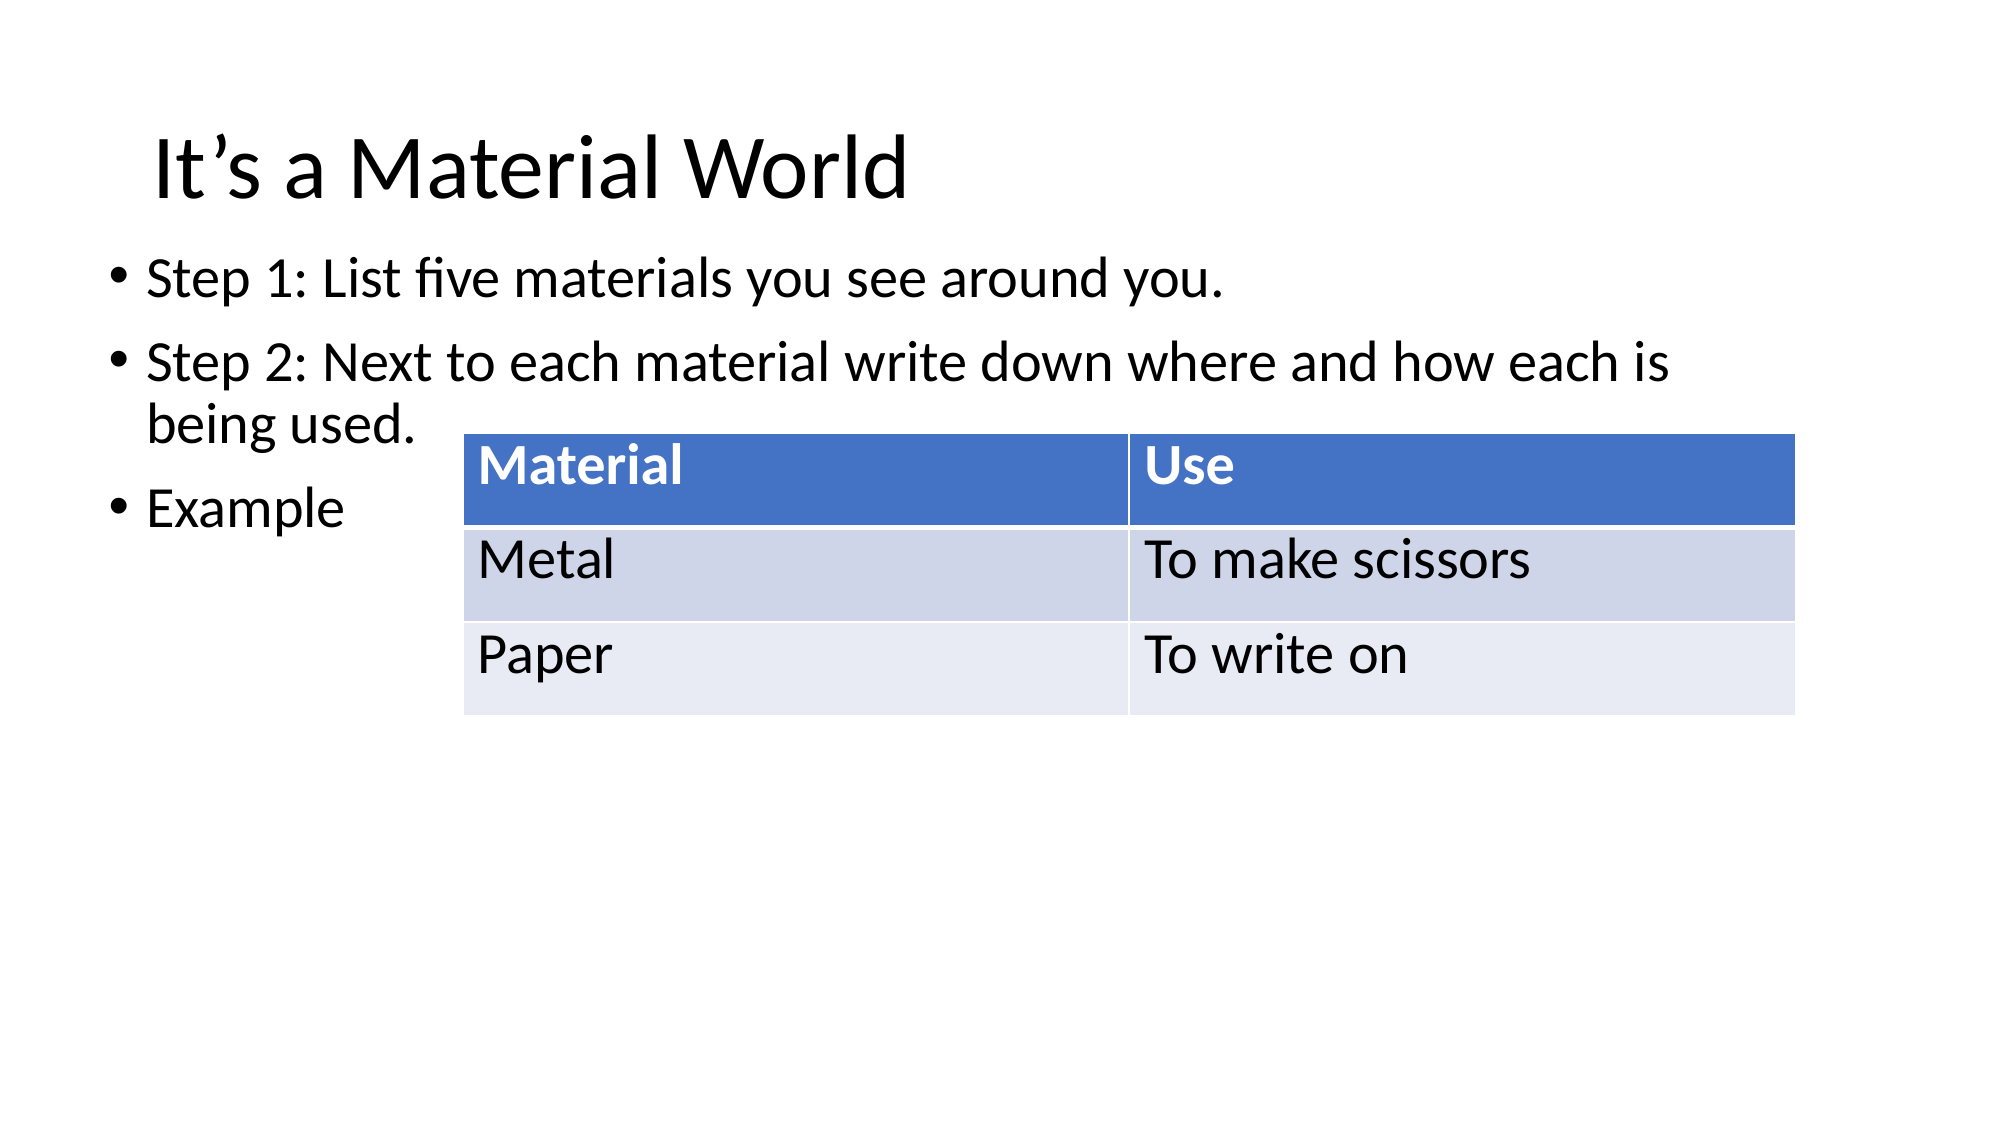

# It’s a Material World
Step 1: List five materials you see around you.
Step 2: Next to each material write down where and how each is being used.
Example
| Material | Use |
| --- | --- |
| Metal | To make scissors |
| Paper | To write on |